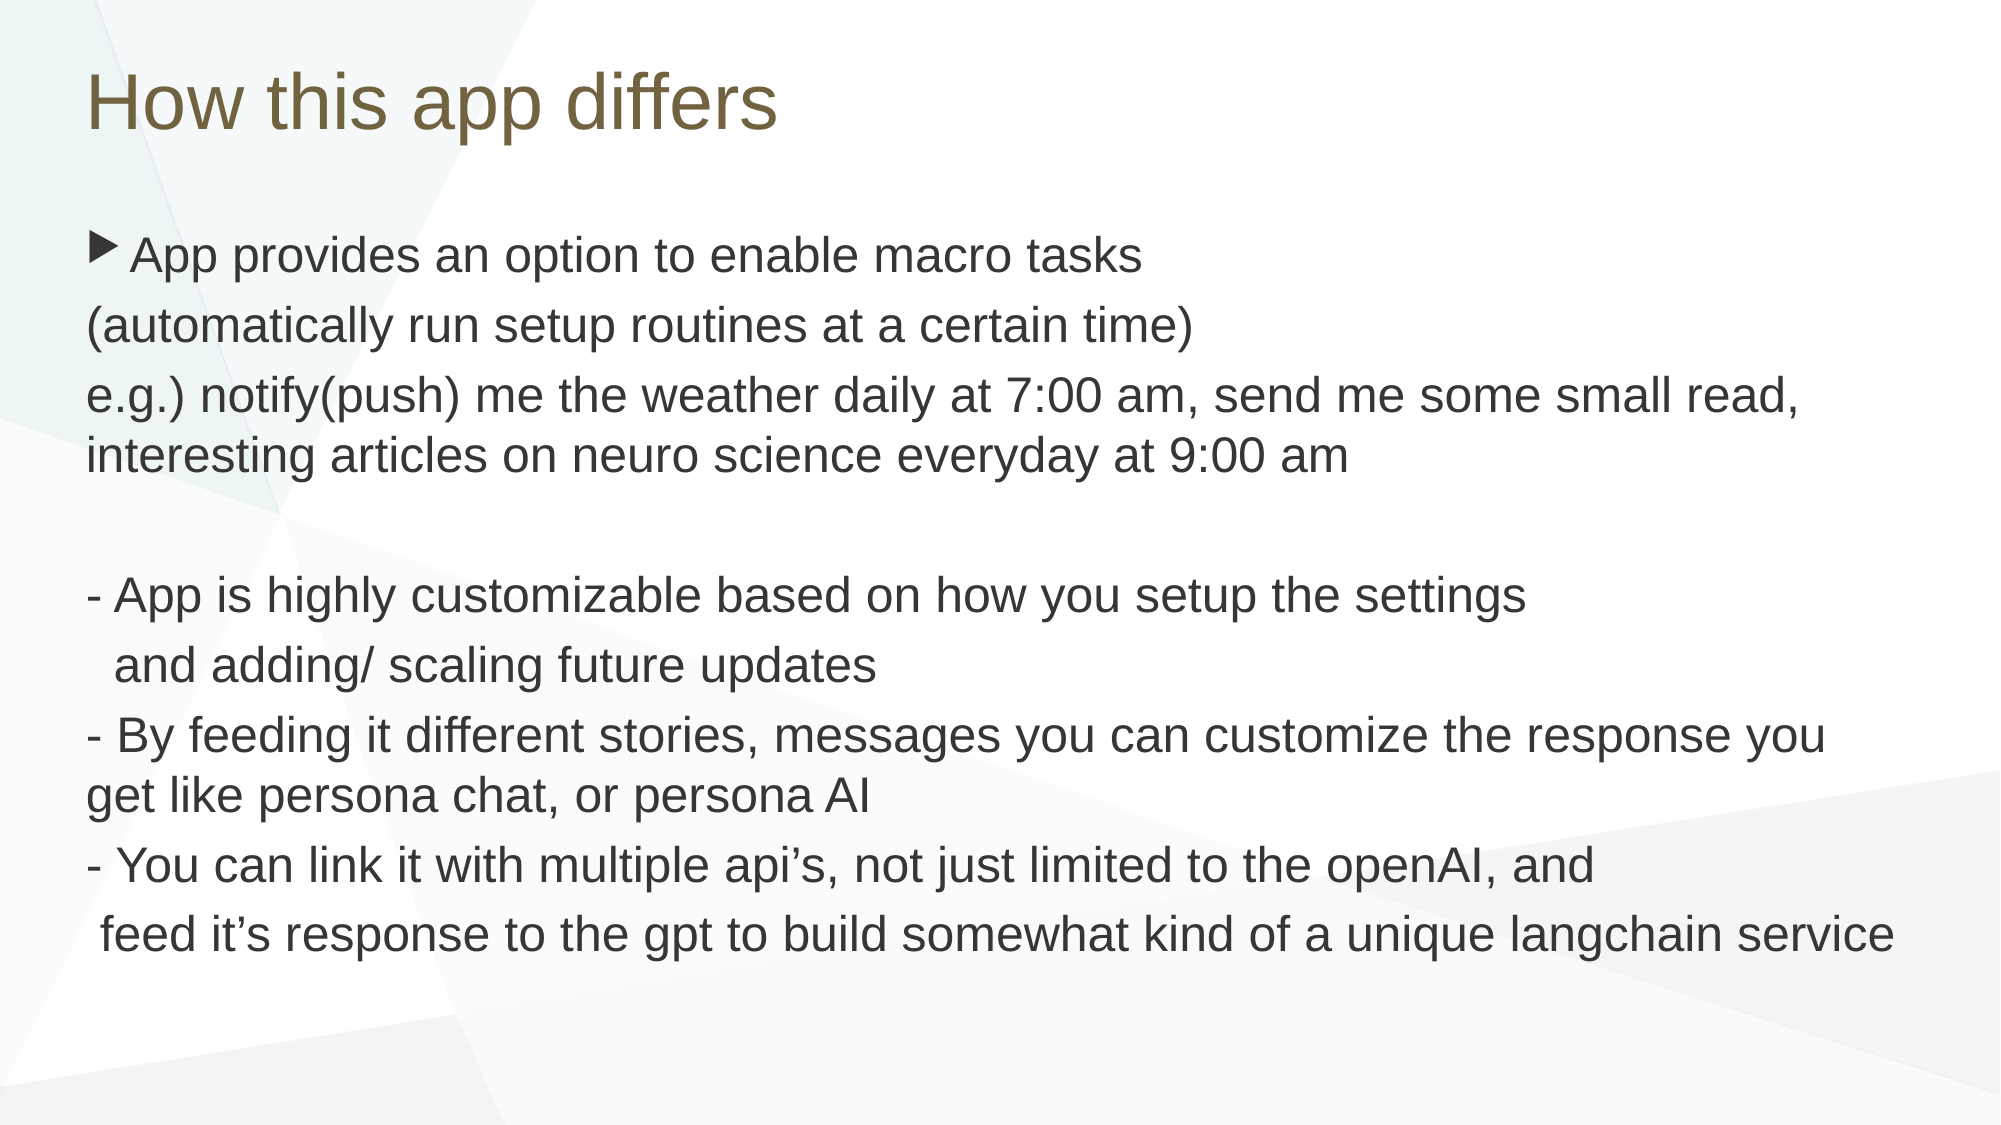

# How this app differs
App provides an option to enable macro tasks
(automatically run setup routines at a certain time)
e.g.) notify(push) me the weather daily at 7:00 am, send me some small read, interesting articles on neuro science everyday at 9:00 am

- App is highly customizable based on how you setup the settings
  and adding/ scaling future updates
- By feeding it different stories, messages you can customize the response you get like persona chat, or persona AI
- You can link it with multiple api’s, not just limited to the openAI, and
 feed it’s response to the gpt to build somewhat kind of a unique langchain service